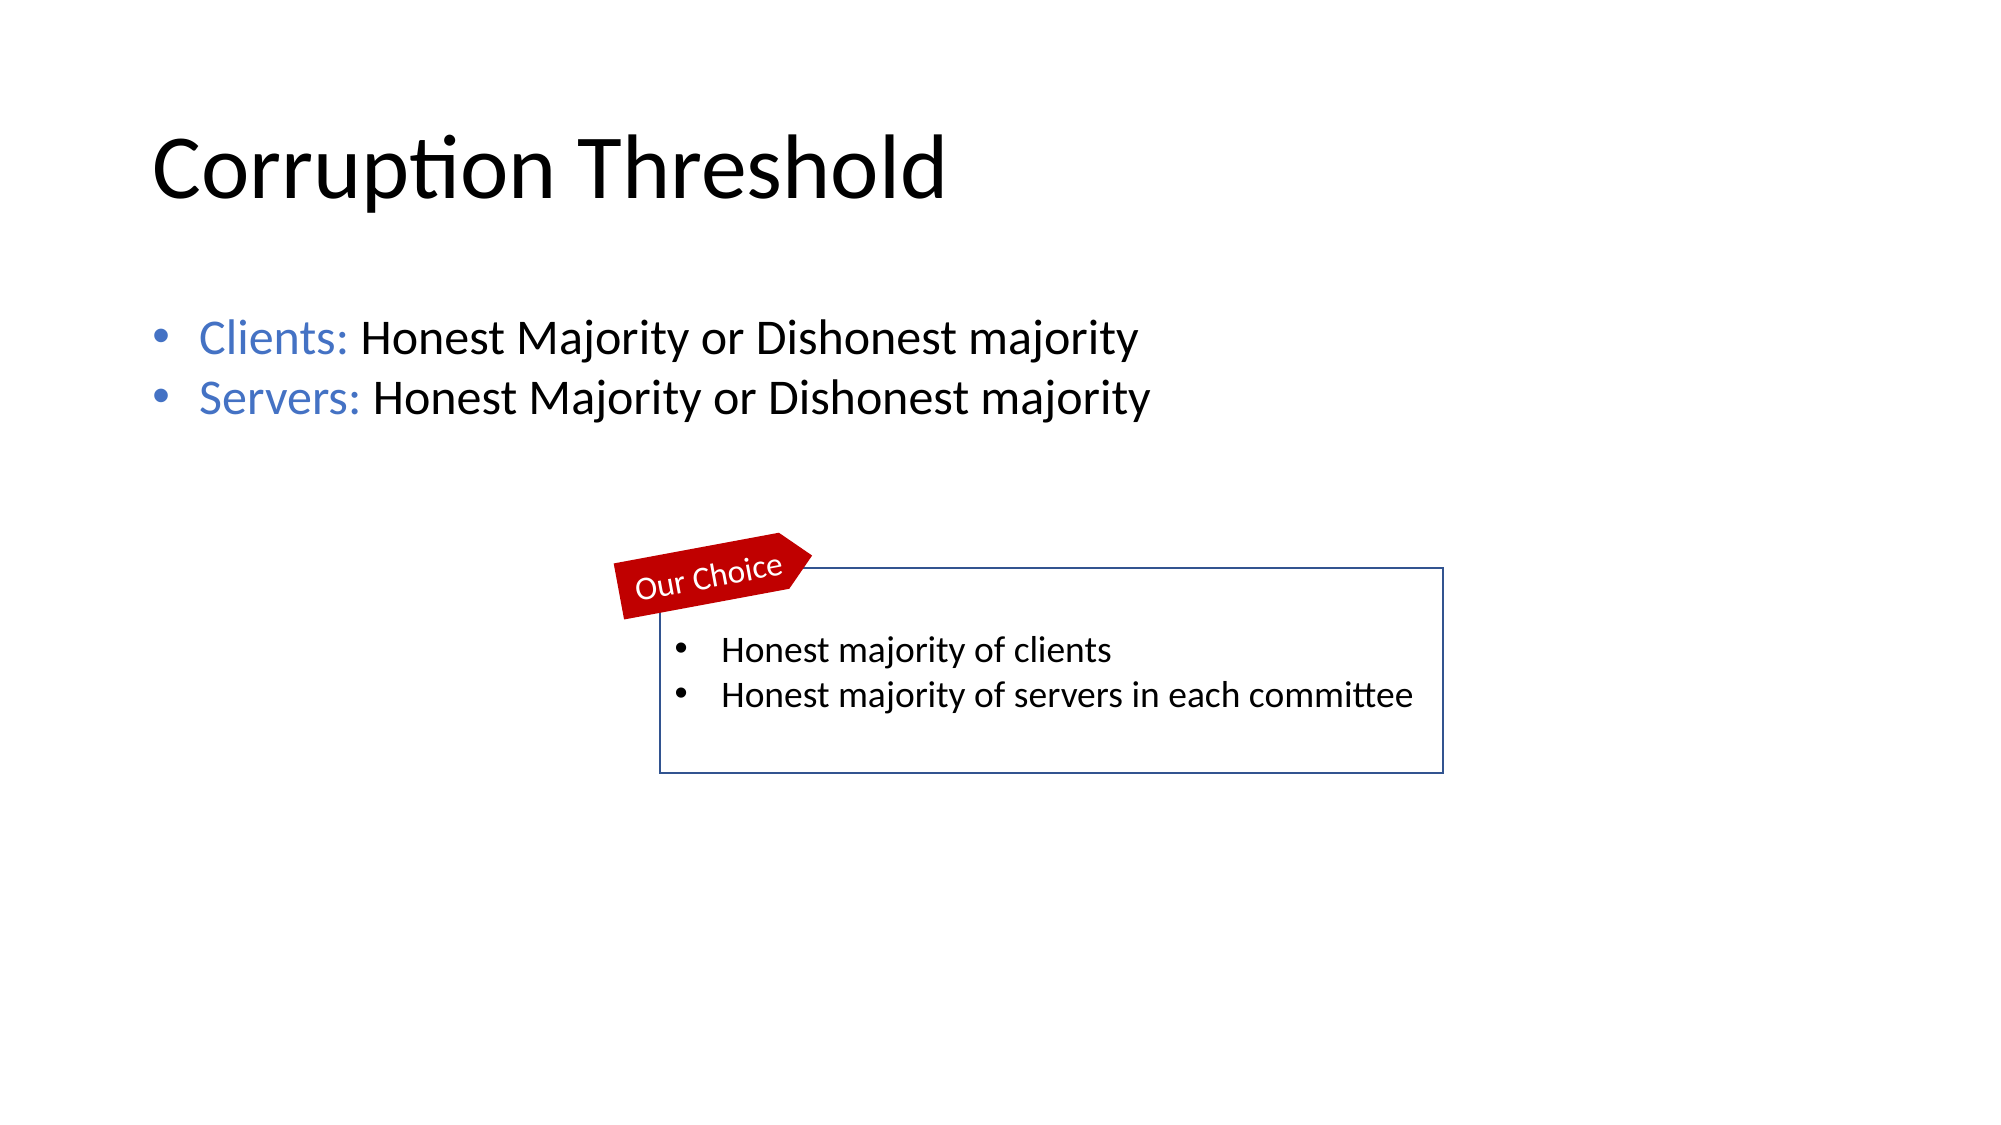

# Corruption Threshold
Clients: Honest Majority or Dishonest majority
Servers: Honest Majority or Dishonest majority
Our Choice
Honest majority of clients
Honest majority of servers in each committee